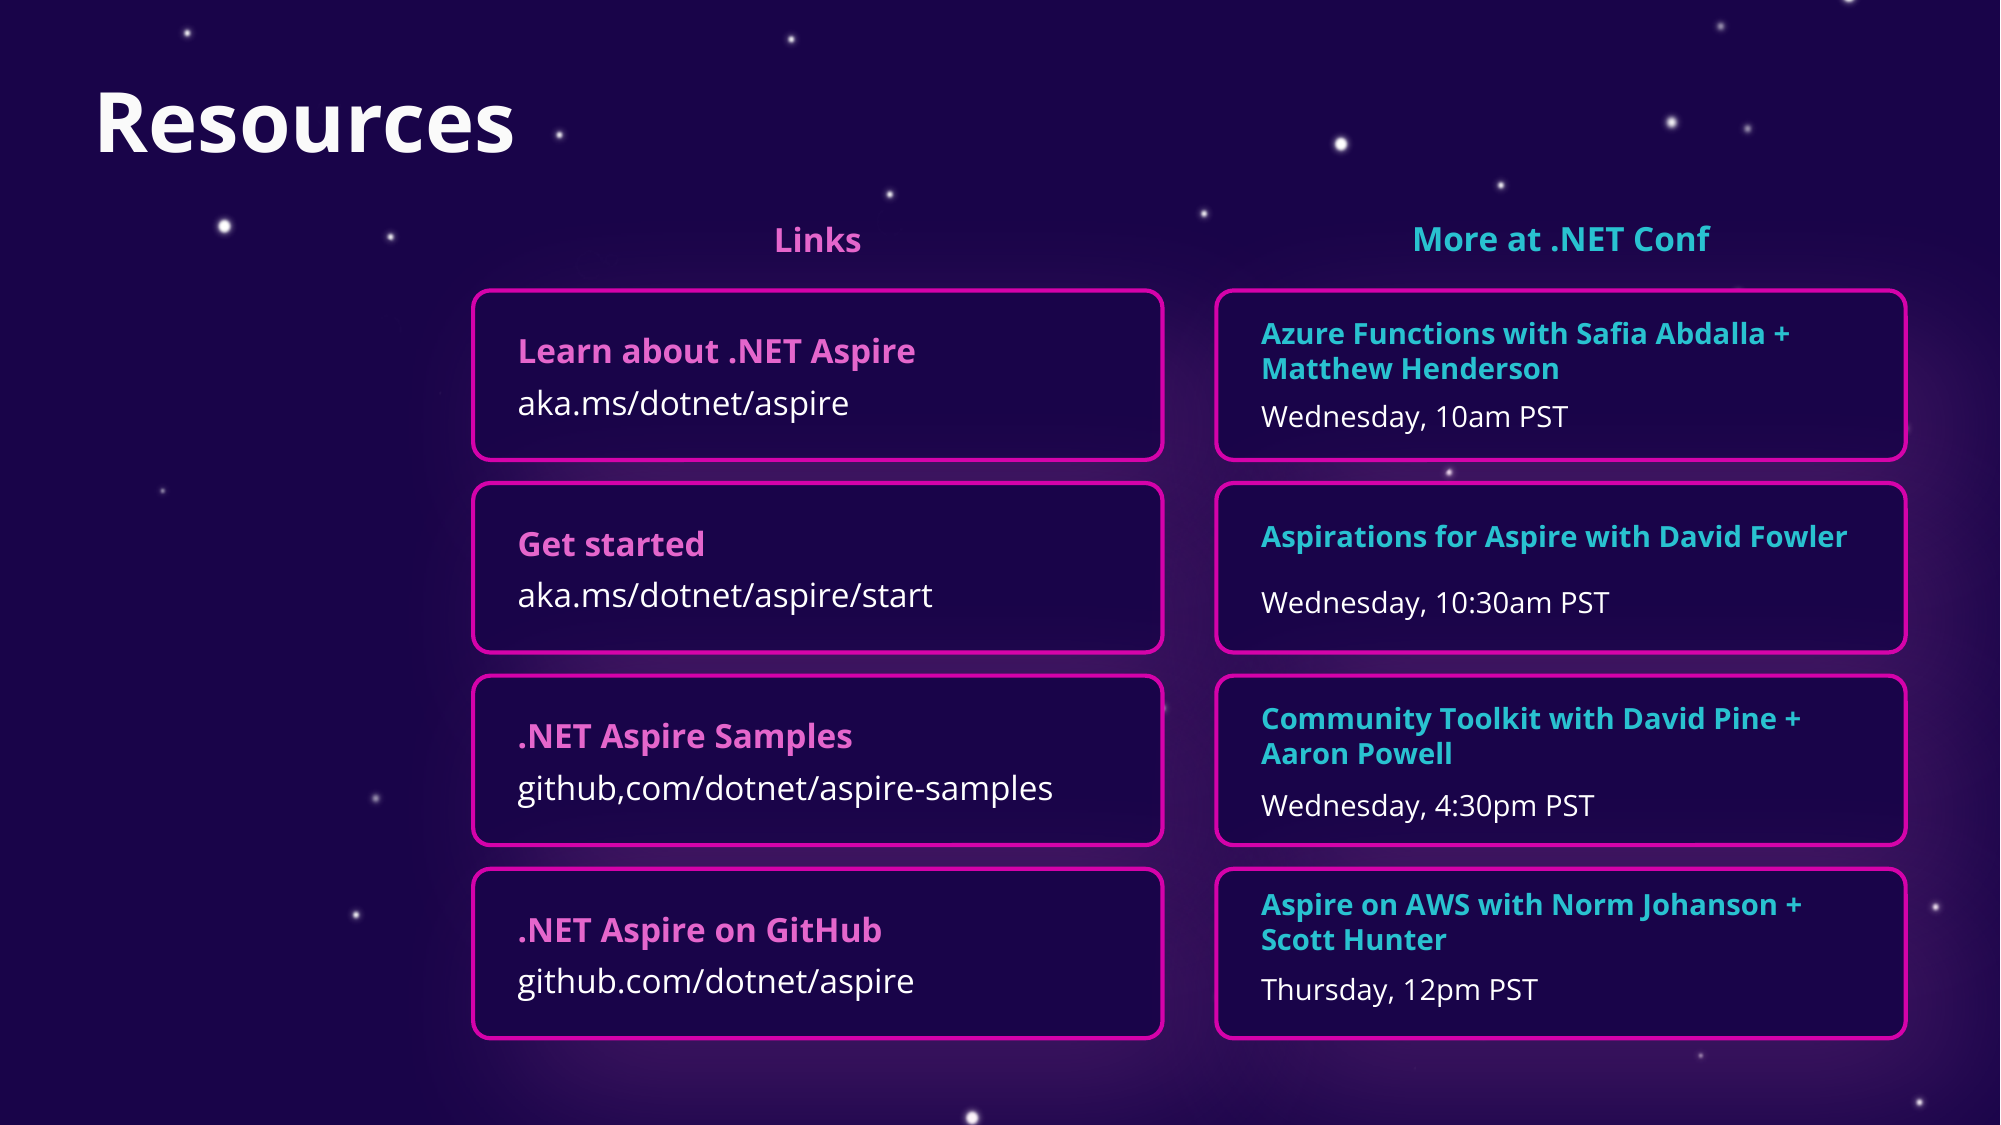

# Resources
More at .NET Conf
Links
Azure Functions with Safia Abdalla + Matthew Henderson
Learn about .NET Aspire
aka.ms/dotnet/aspire
Wednesday, 10am PST
Aspirations for Aspire with David Fowler
Get started
aka.ms/dotnet/aspire/start
Wednesday, 10:30am PST
Community Toolkit with David Pine + Aaron Powell
.NET Aspire Samples
github,com/dotnet/aspire-samples
Wednesday, 4:30pm PST
Aspire on AWS with Norm Johanson + Scott Hunter
.NET Aspire on GitHub
github.com/dotnet/aspire
Thursday, 12pm PST